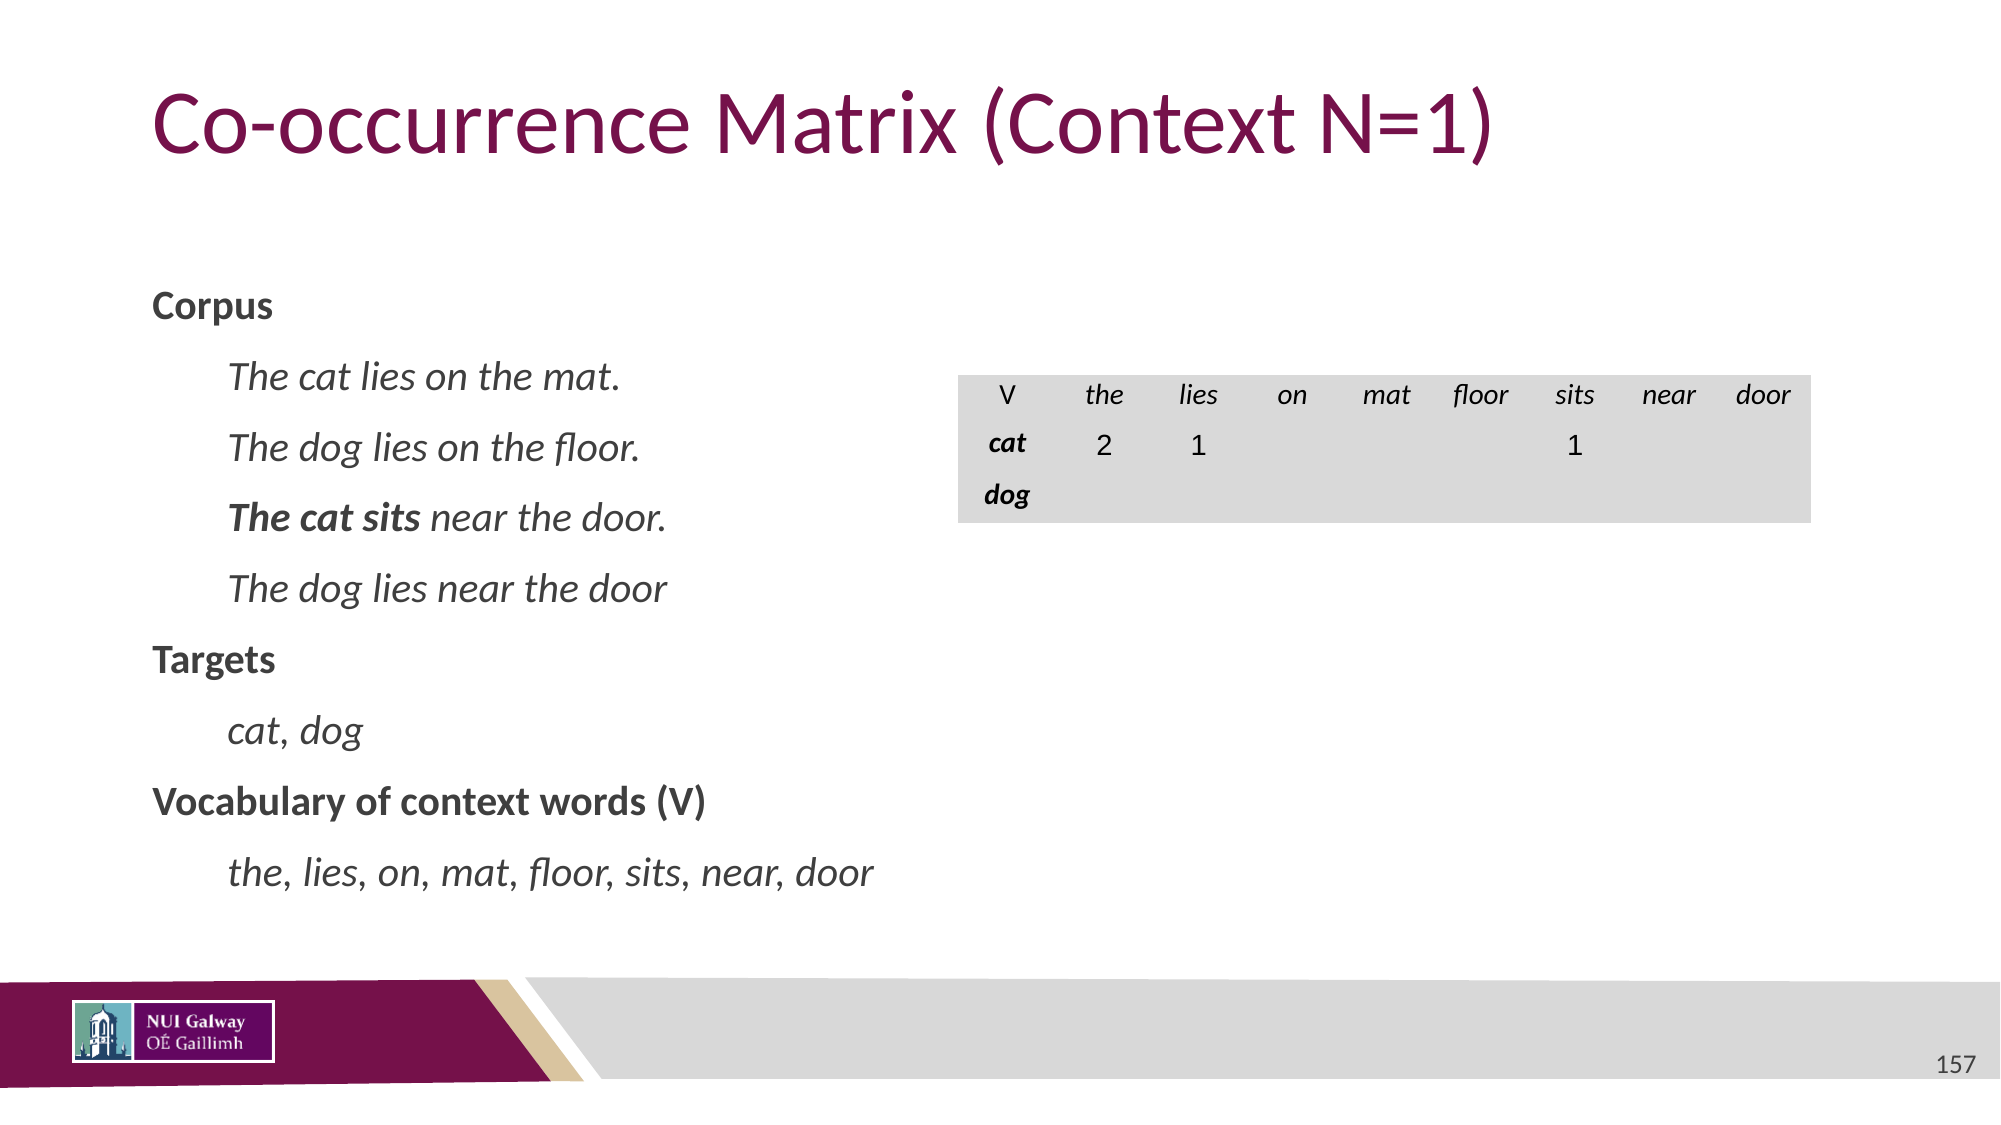

# Co-occurrence Matrix (Context N=1)

Corpus
The cat lies on the mat.
The dog lies on the floor.
The cat sits near the door.
The dog lies near the door
Targets
cat, dog
Vocabulary of context words (V)
the, lies, on, mat, floor, sits, near, door

| V | the | lies | on | mat | floor | sits | near | door |
| --- | --- | --- | --- | --- | --- | --- | --- | --- |
| cat | 2 | 1 |  |  |  | 1 |  |  |
| dog |  |  |  |  |  |  |  |  |
157